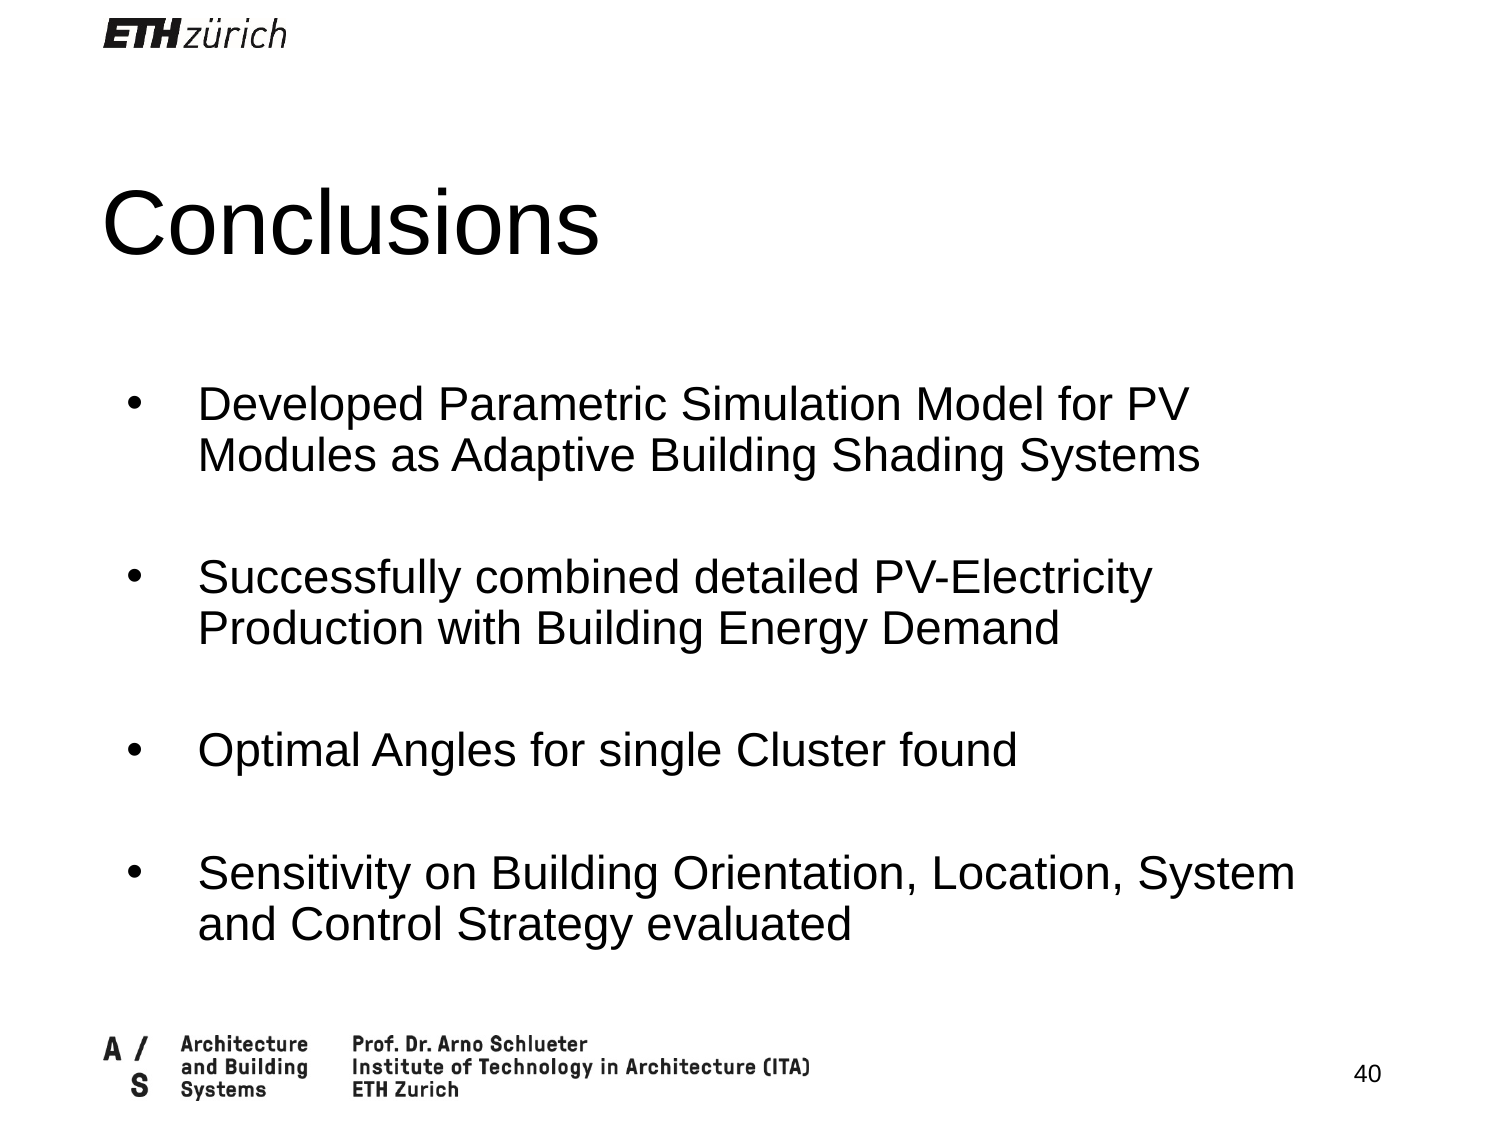

Conclusions

Developed Parametric Simulation Model for PV Modules as Adaptive Building Shading Systems
Successfully combined detailed PV-Electricity Production with Building Energy Demand
Optimal Angles for single Cluster found
Sensitivity on Building Orientation, Location, System and Control Strategy evaluated

40